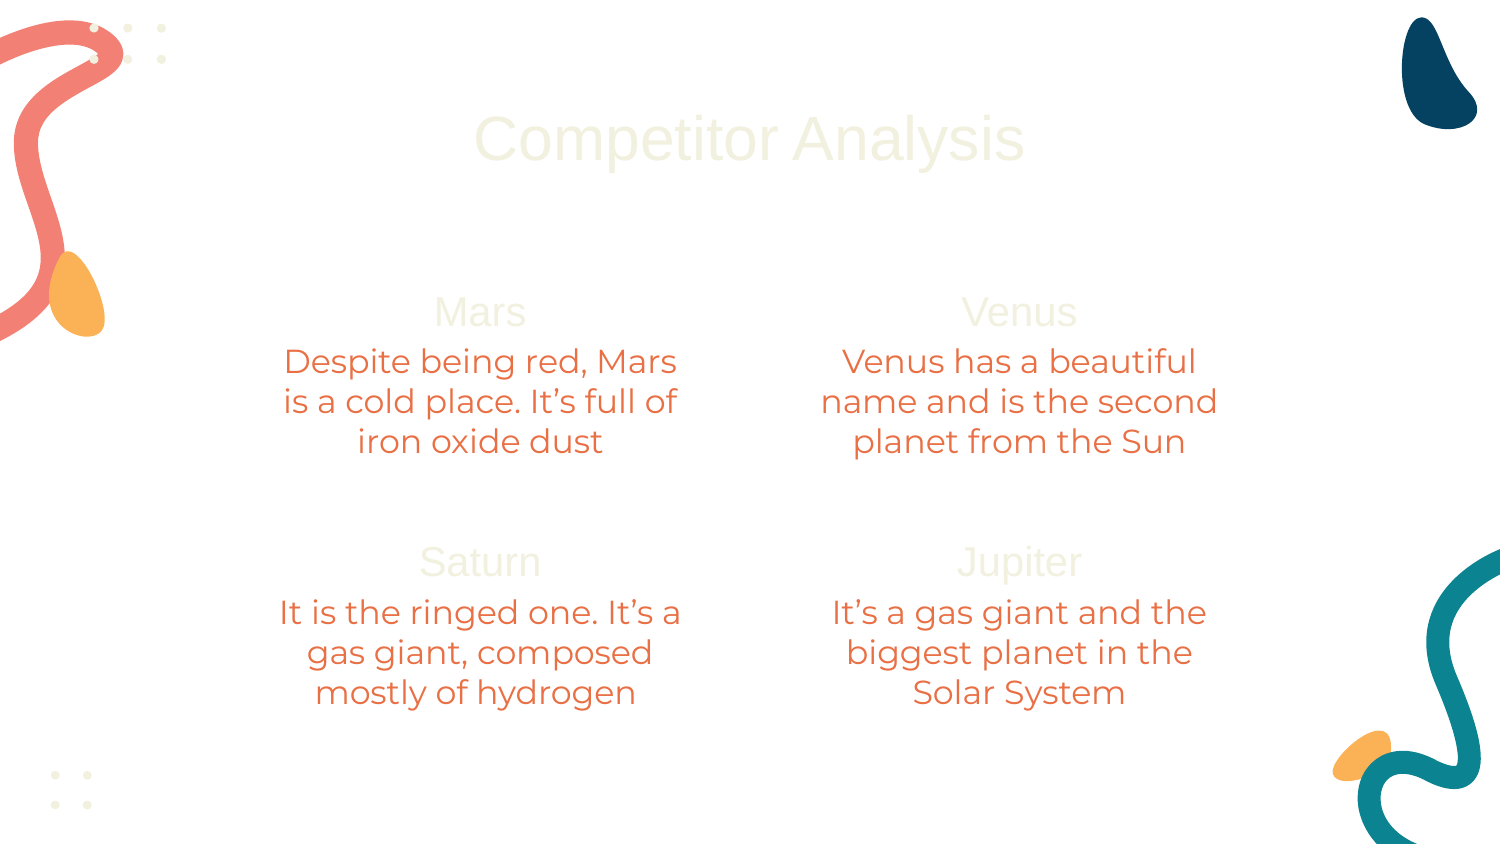

# Competitor Analysis
Mars
Venus
Despite being red, Mars is a cold place. It’s full of iron oxide dust
Venus has a beautiful name and is the second planet from the Sun
Saturn
Jupiter
It is the ringed one. It’s a gas giant, composed mostly of hydrogen
It’s a gas giant and the biggest planet in the Solar System